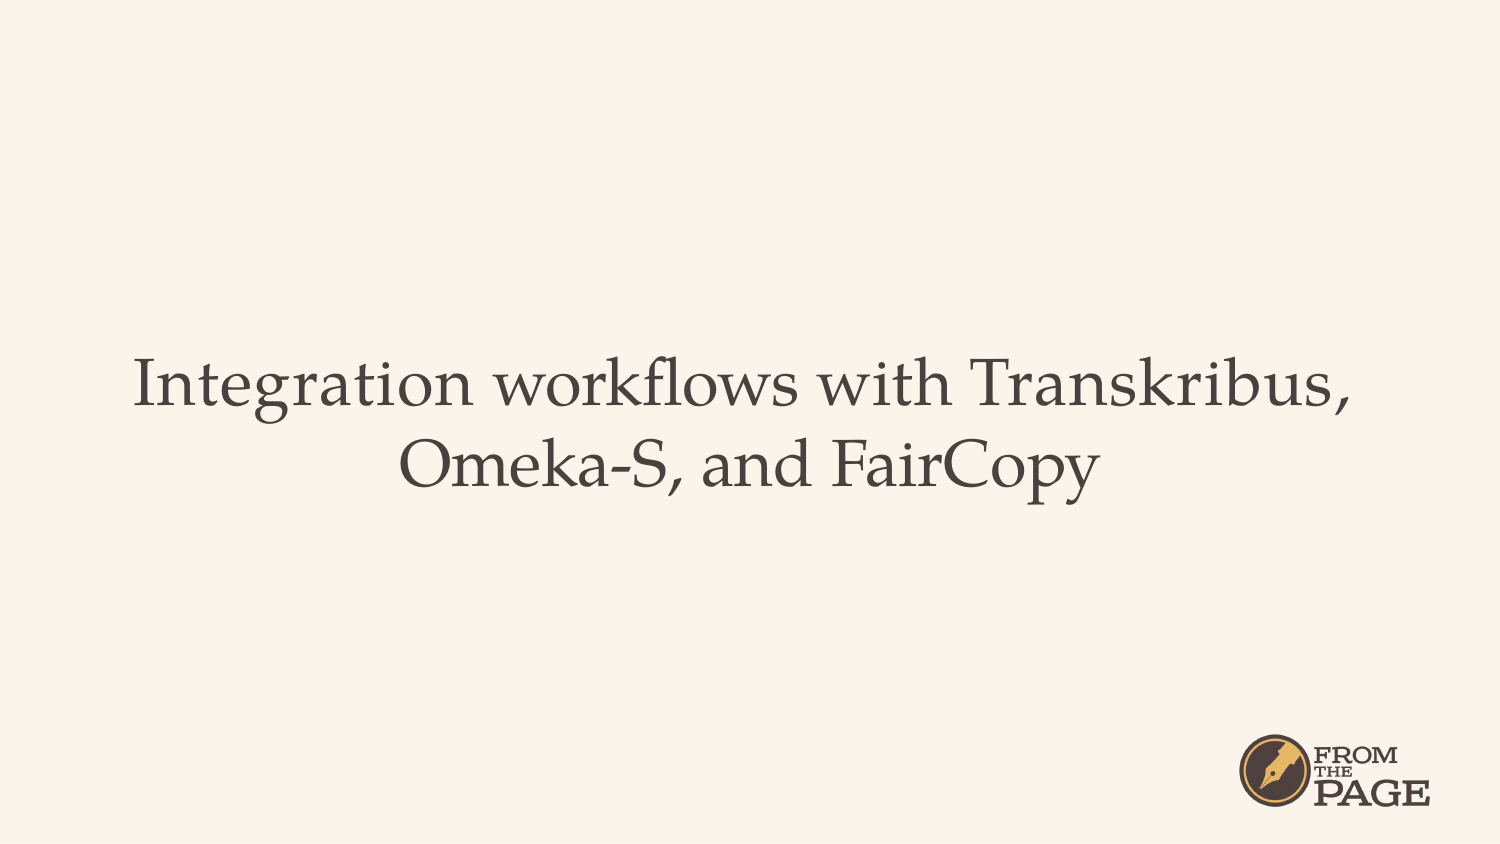

# Integration workflows with Transkribus, Omeka-S, and FairCopy